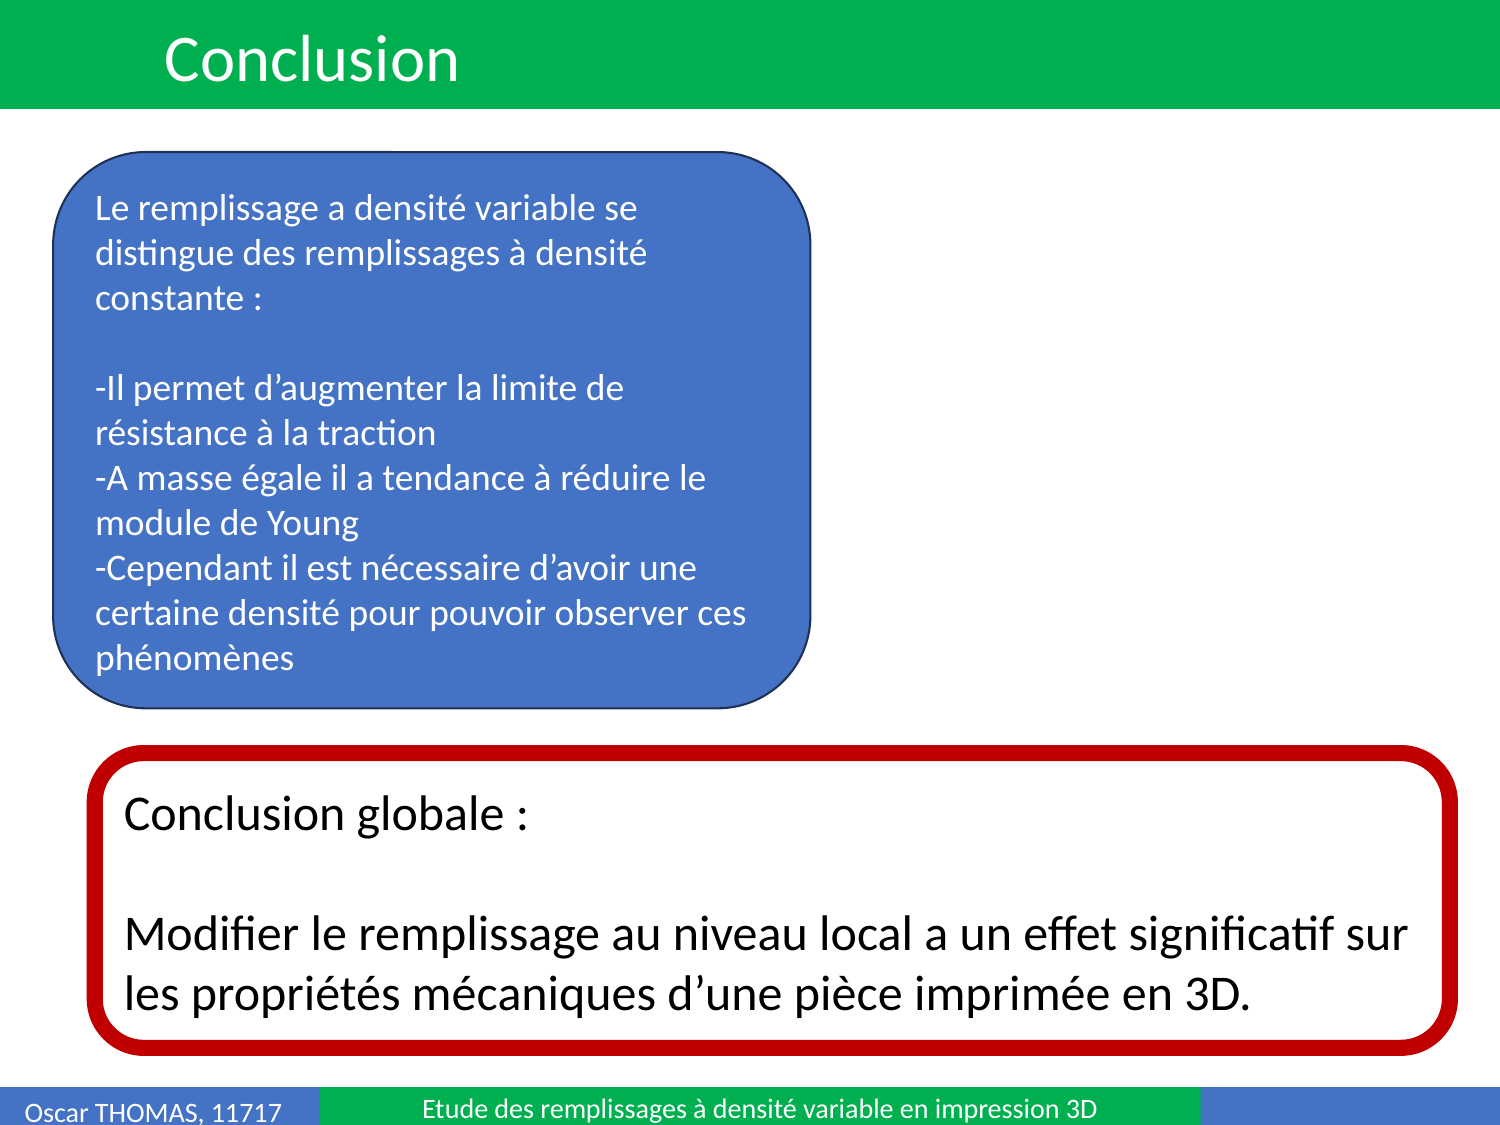

Conclusion
Le remplissage a densité variable se distingue des remplissages à densité constante :

-Il permet d’augmenter la limite de résistance à la traction
-A masse égale il a tendance à réduire le module de Young
-Cependant il est nécessaire d’avoir une certaine densité pour pouvoir observer ces phénomènes
Conclusion globale :

Modifier le remplissage au niveau local a un effet significatif sur les propriétés mécaniques d’une pièce imprimée en 3D.

Oscar THOMAS, 11717
Etude des remplissages à densité variable en impression 3D